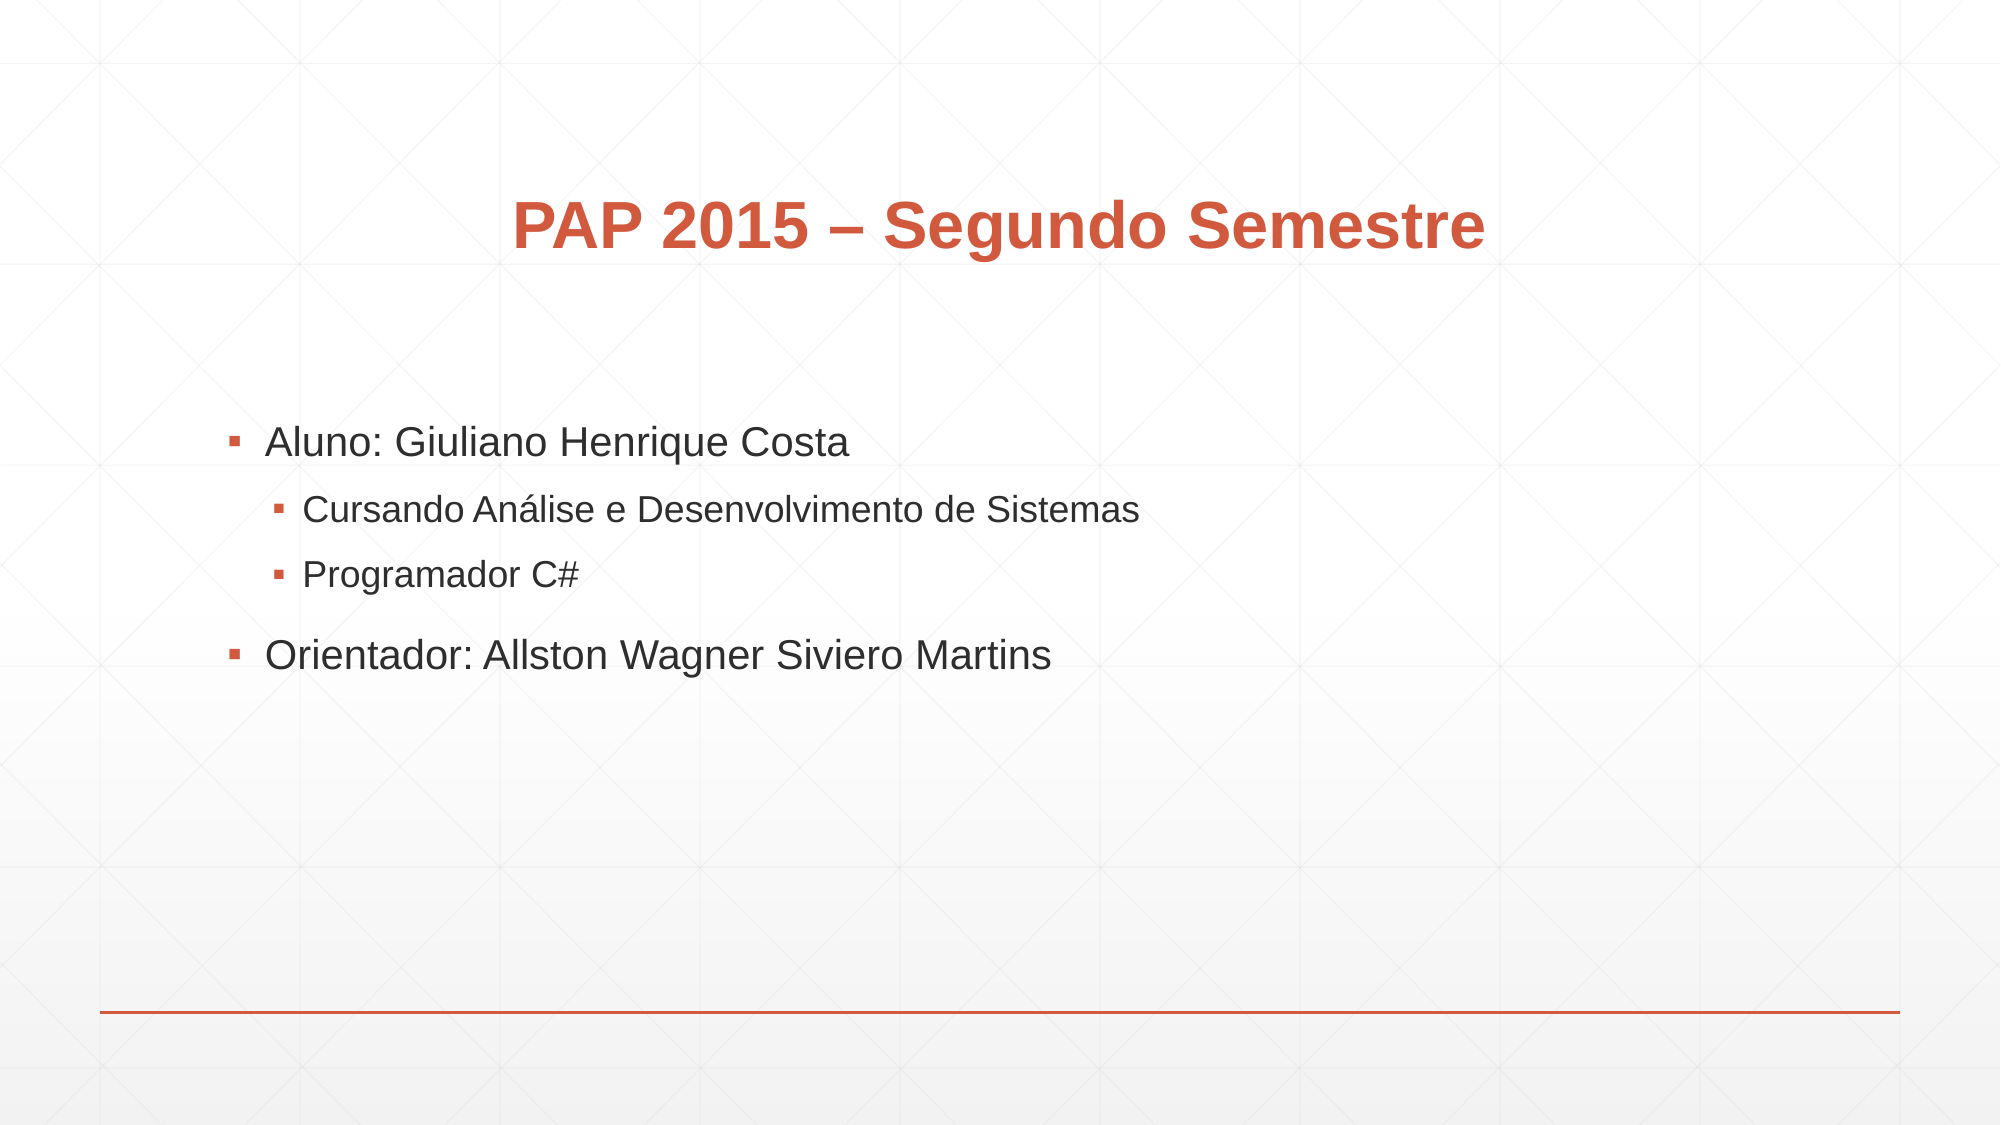

# PAP 2015 – Segundo Semestre

Aluno: Giuliano Henrique Costa
Cursando Análise e Desenvolvimento de Sistemas
Programador C#
Orientador: Allston Wagner Siviero Martins